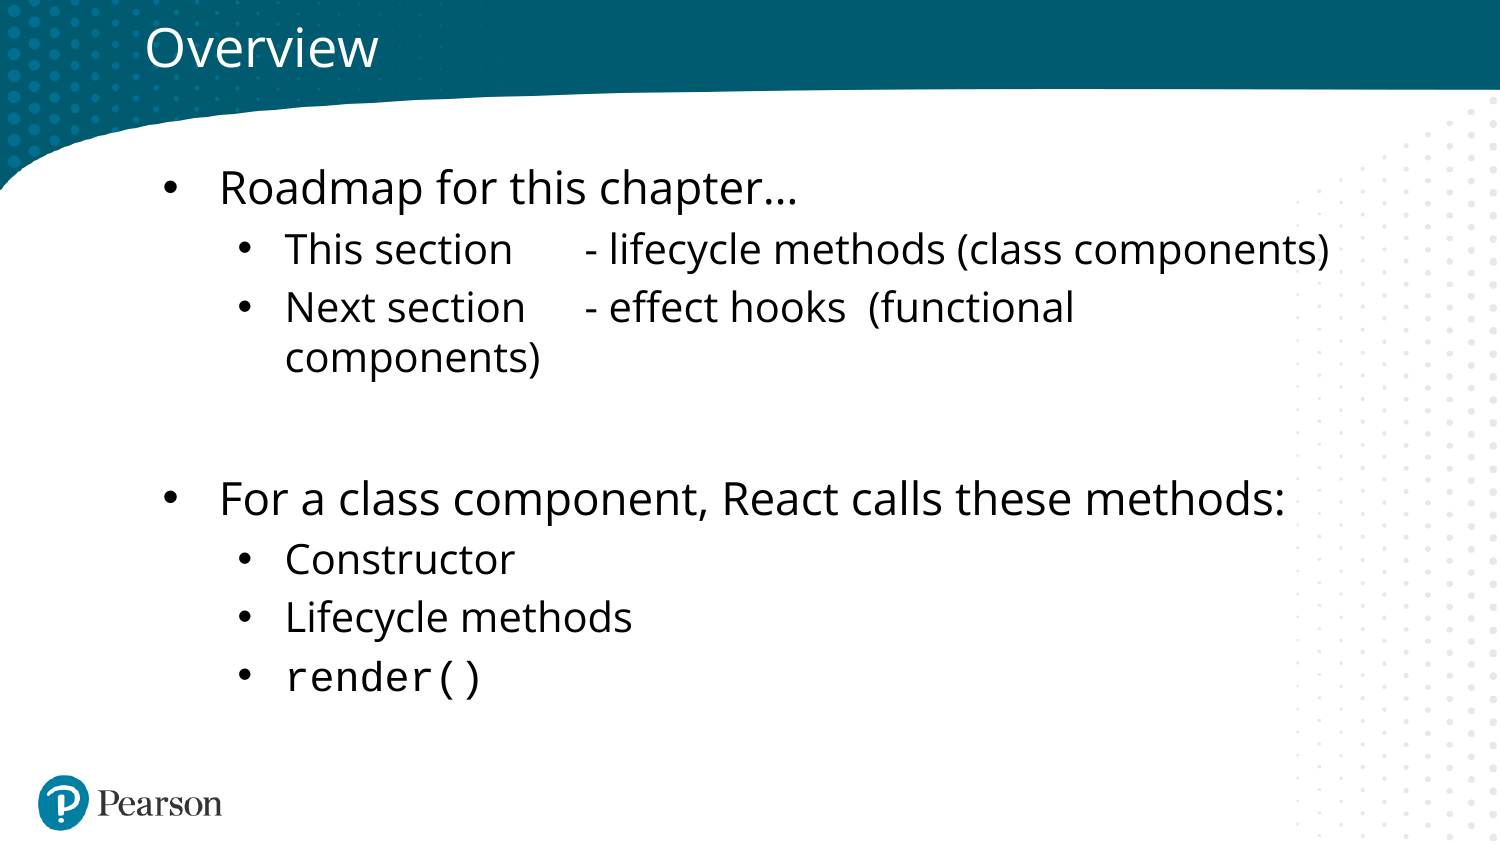

# Overview
Roadmap for this chapter…
This section 	- lifecycle methods (class components)
Next section	- effect hooks  (functional components)

For a class component, React calls these methods:
Constructor
Lifecycle methods
render()